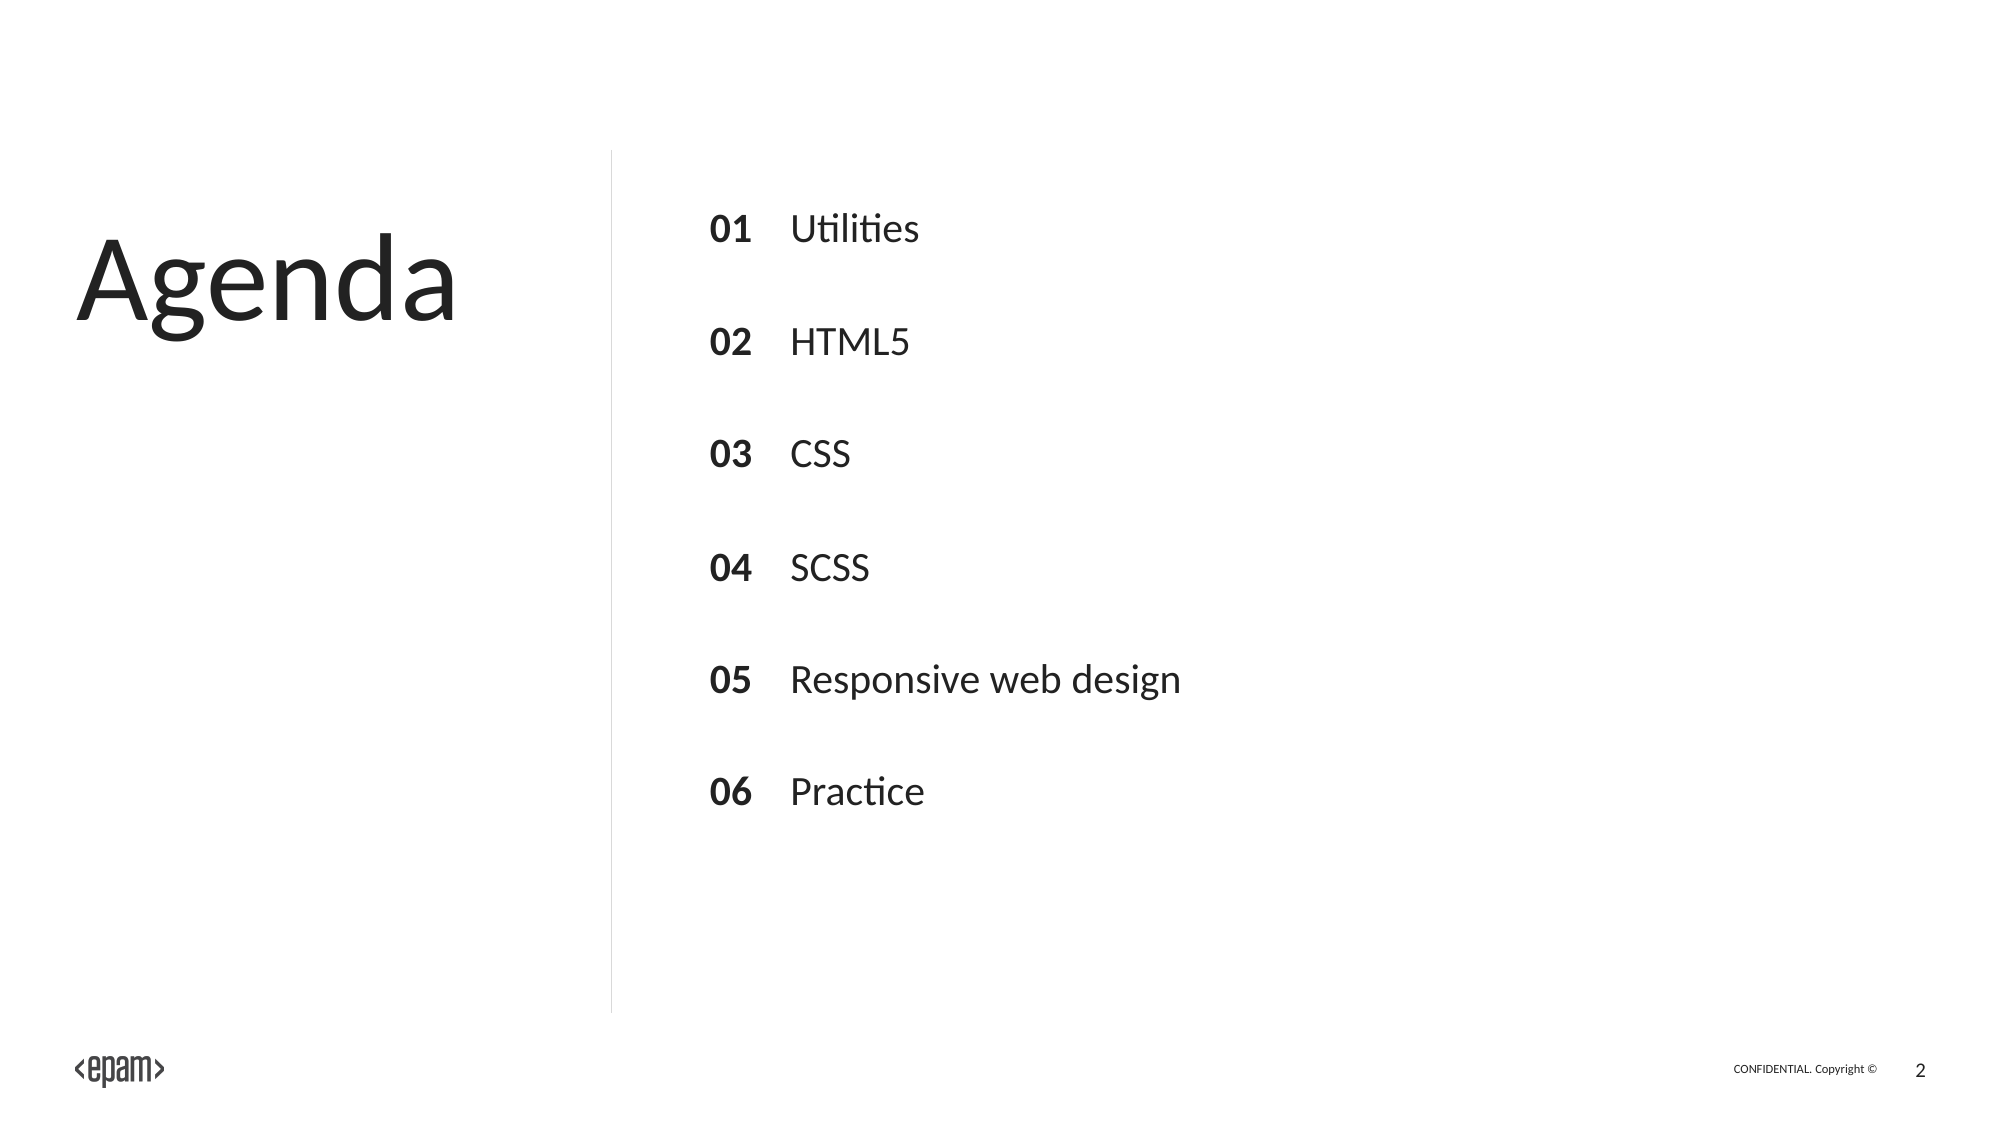

# Agenda
01
Utilities
02
HTML5
03
CSS
04
SCSS
05
Responsive web design
06
Practice